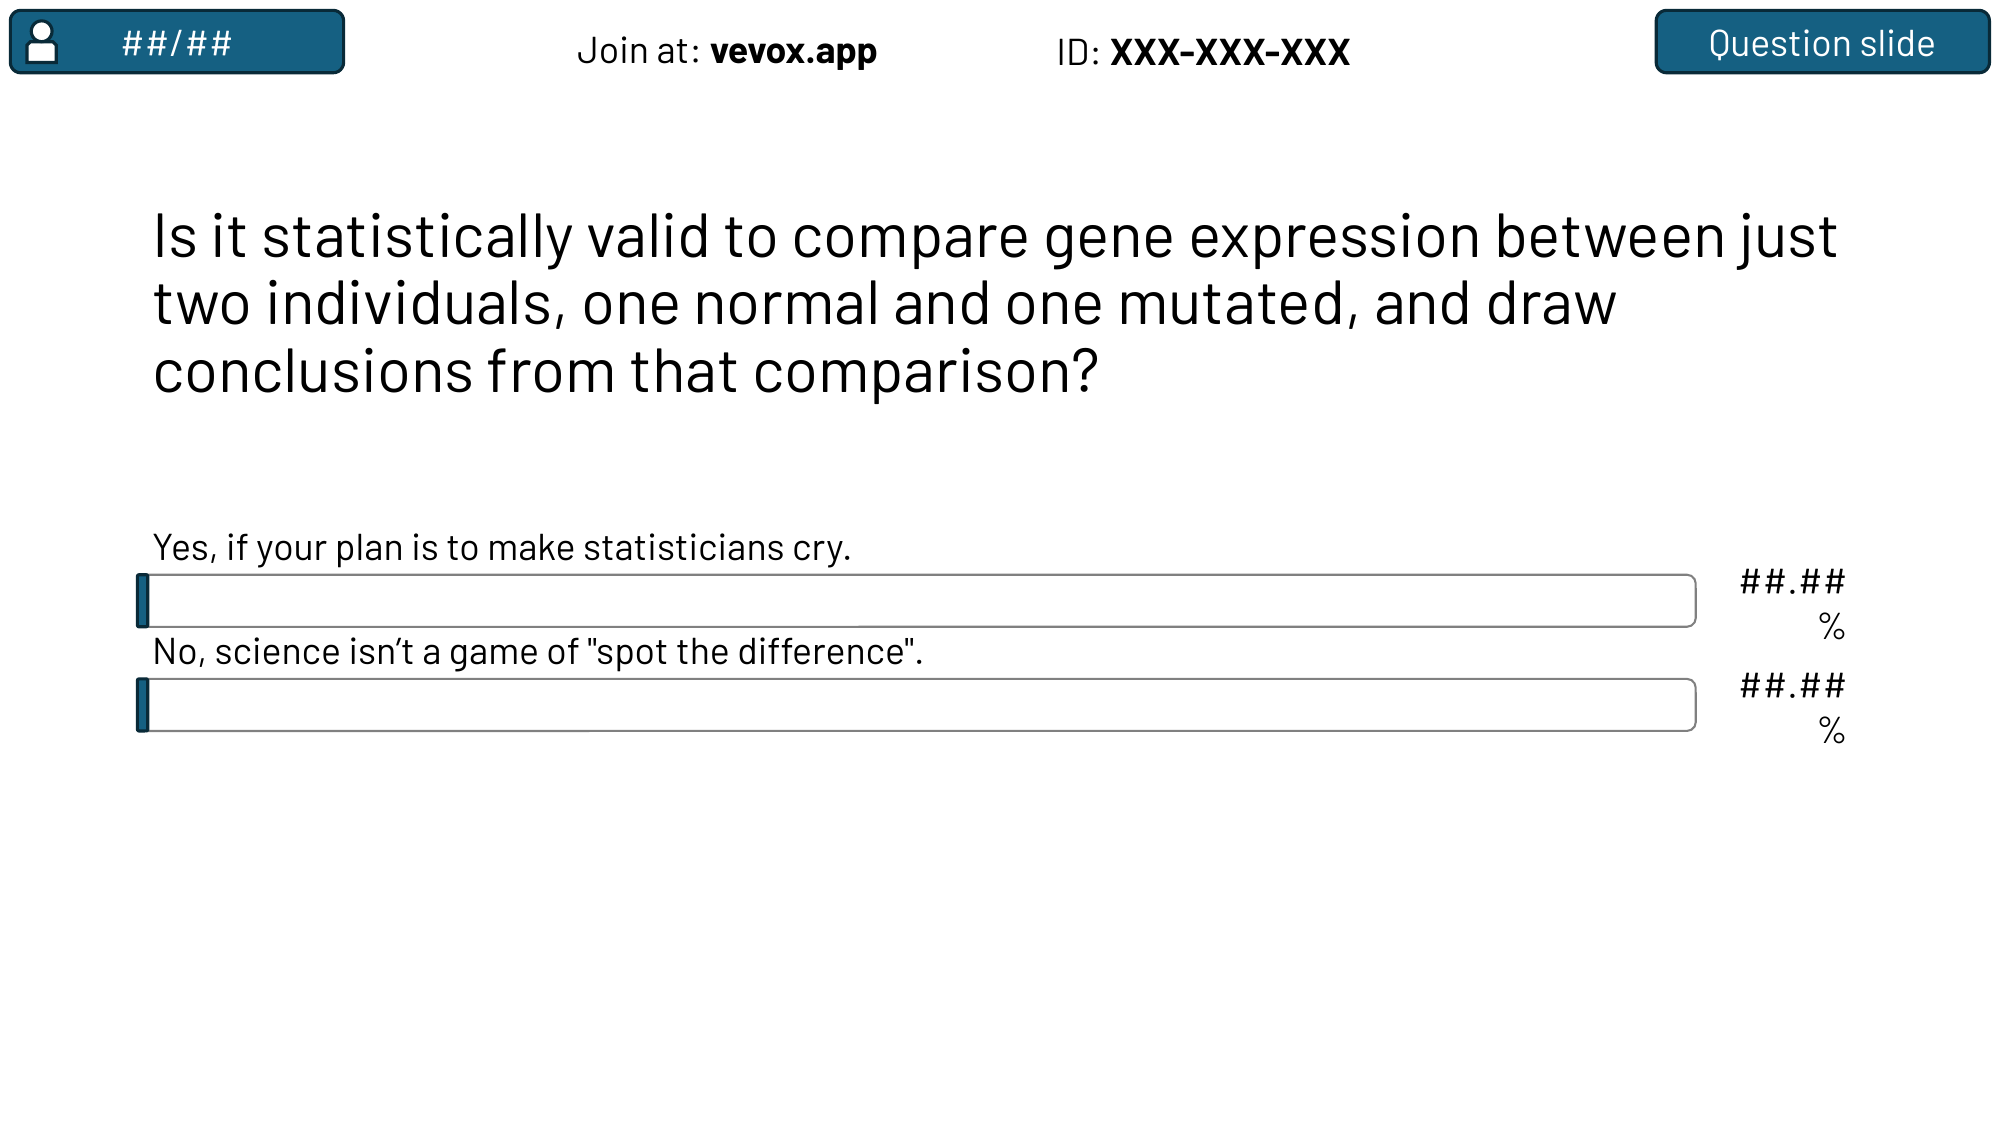

##/##
Question slide
Join at: vevox.app
ID: XXX-XXX-XXX

# Is it statistically valid to compare gene expression between just two individuals, one normal and one mutated, and draw conclusions from that comparison?

Yes, if your plan is to make statisticians cry.
##.##%

No, science isn’t a game of "spot the difference".
##.##%